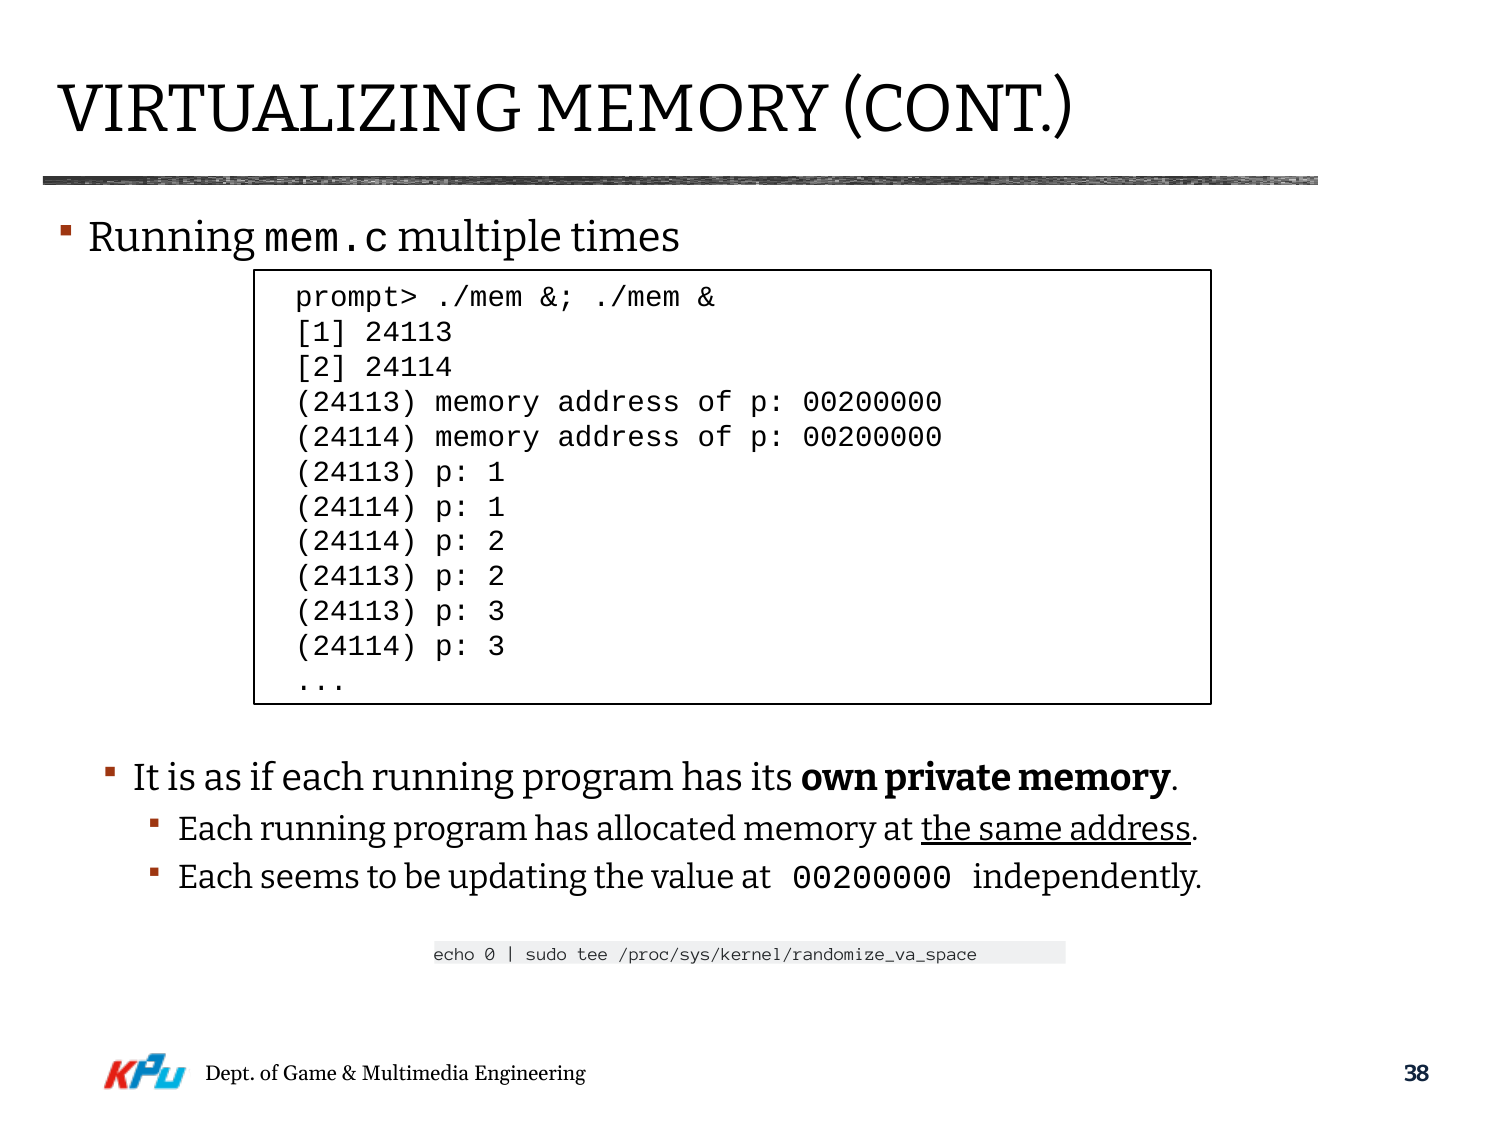

# Virtualizing Memory (Cont.)
Running mem.c multiple times

It is as if each running program has its own private memory.
Each running program has allocated memory at the same address.
Each seems to be updating the value at 00200000 independently.
prompt> ./mem &; ./mem &
[1] 24113
[2] 24114
(24113) memory address of p: 00200000
(24114) memory address of p: 00200000
(24113) p: 1
(24114) p: 1
(24114) p: 2
(24113) p: 2
(24113) p: 3
(24114) p: 3
...
echo 0 | sudo tee /proc/sys/kernel/randomize_va_space
Dept. of Game & Multimedia Engineering
38